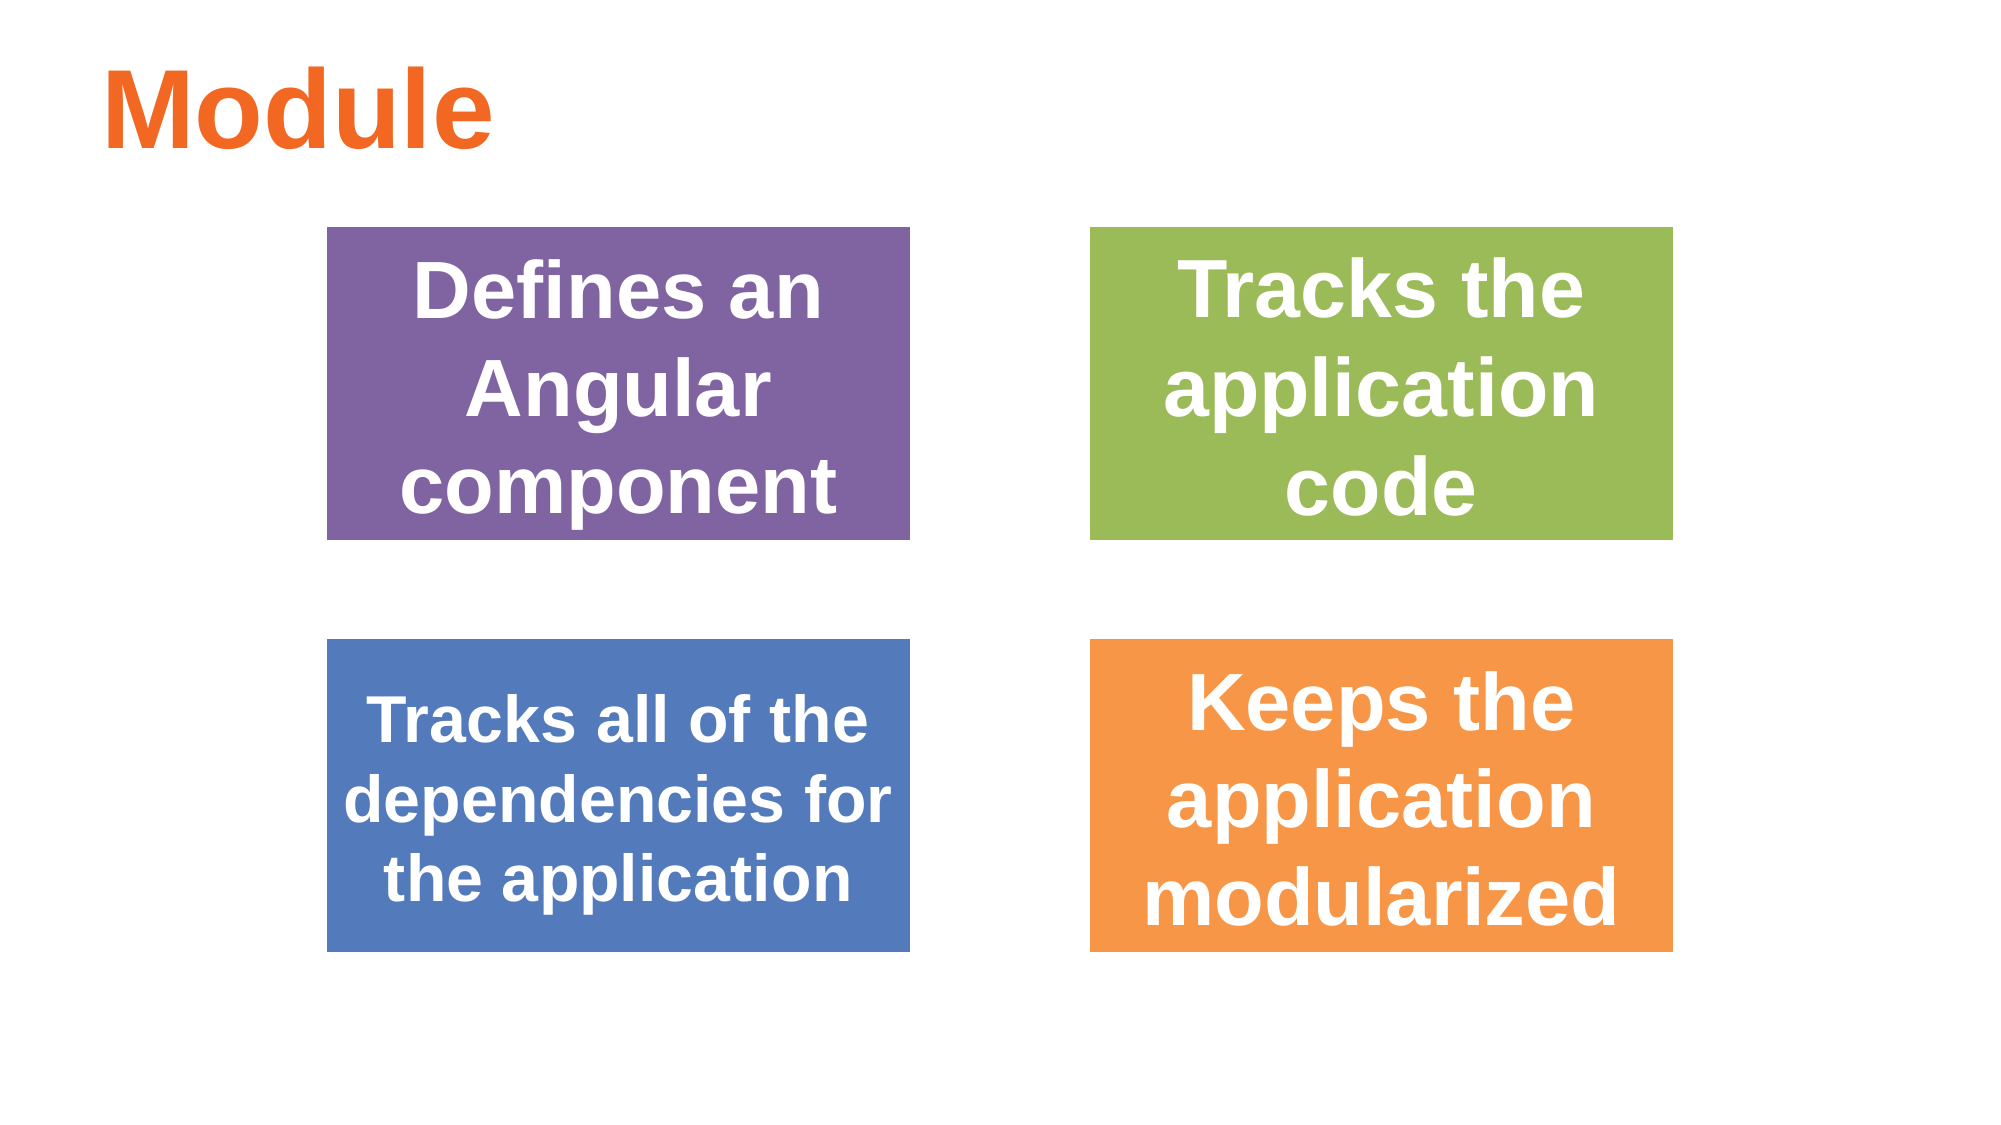

# Module
Defines an Angular component
Tracks the application code
Tracks all of the dependencies for the application
Keeps the application modularized